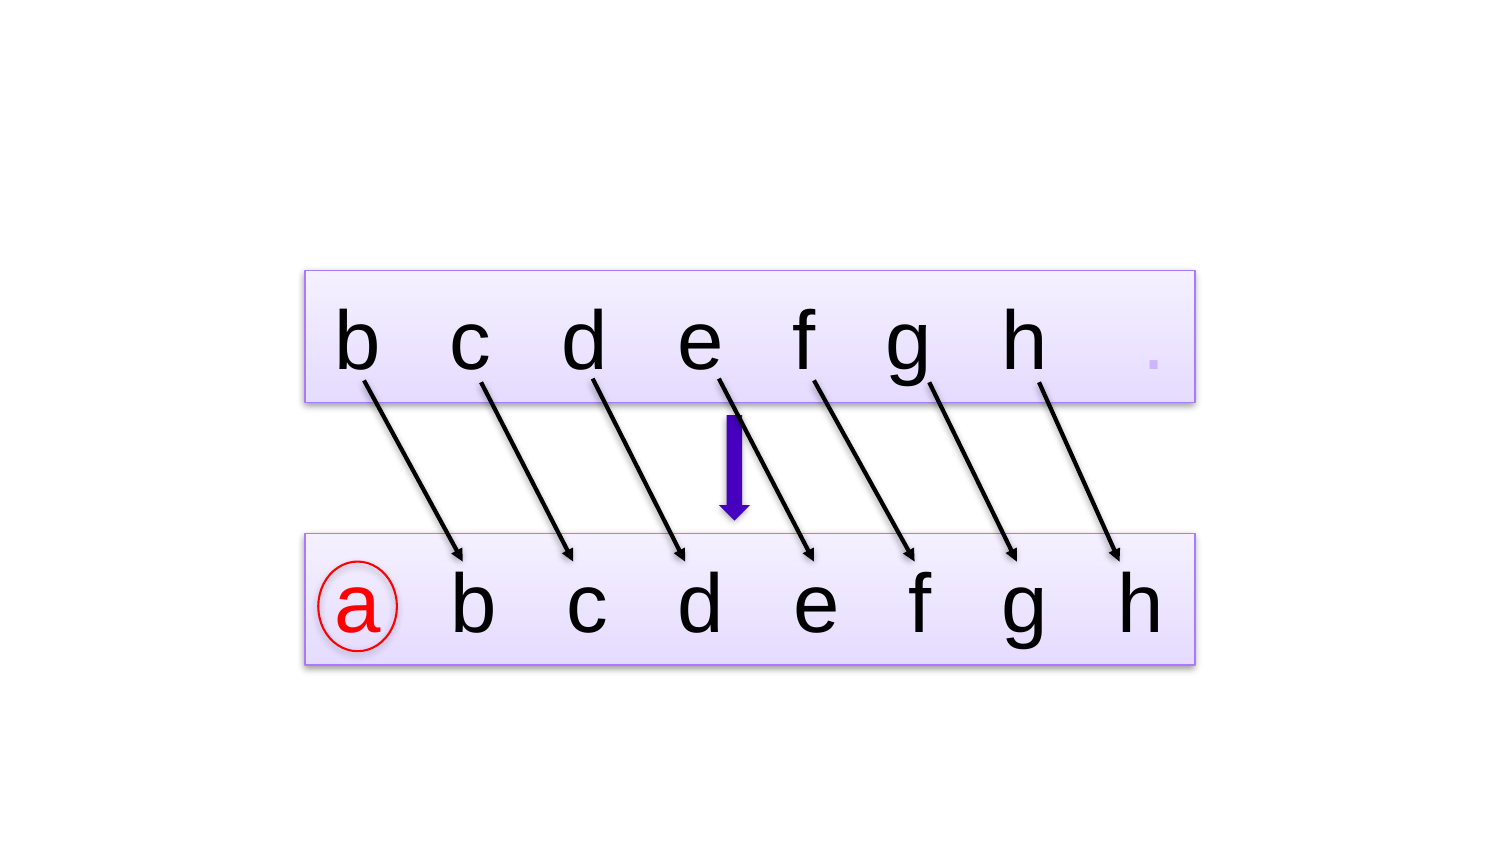

b   c   d   e   f   g   h    .

a   b   c   d   e   f   g   h